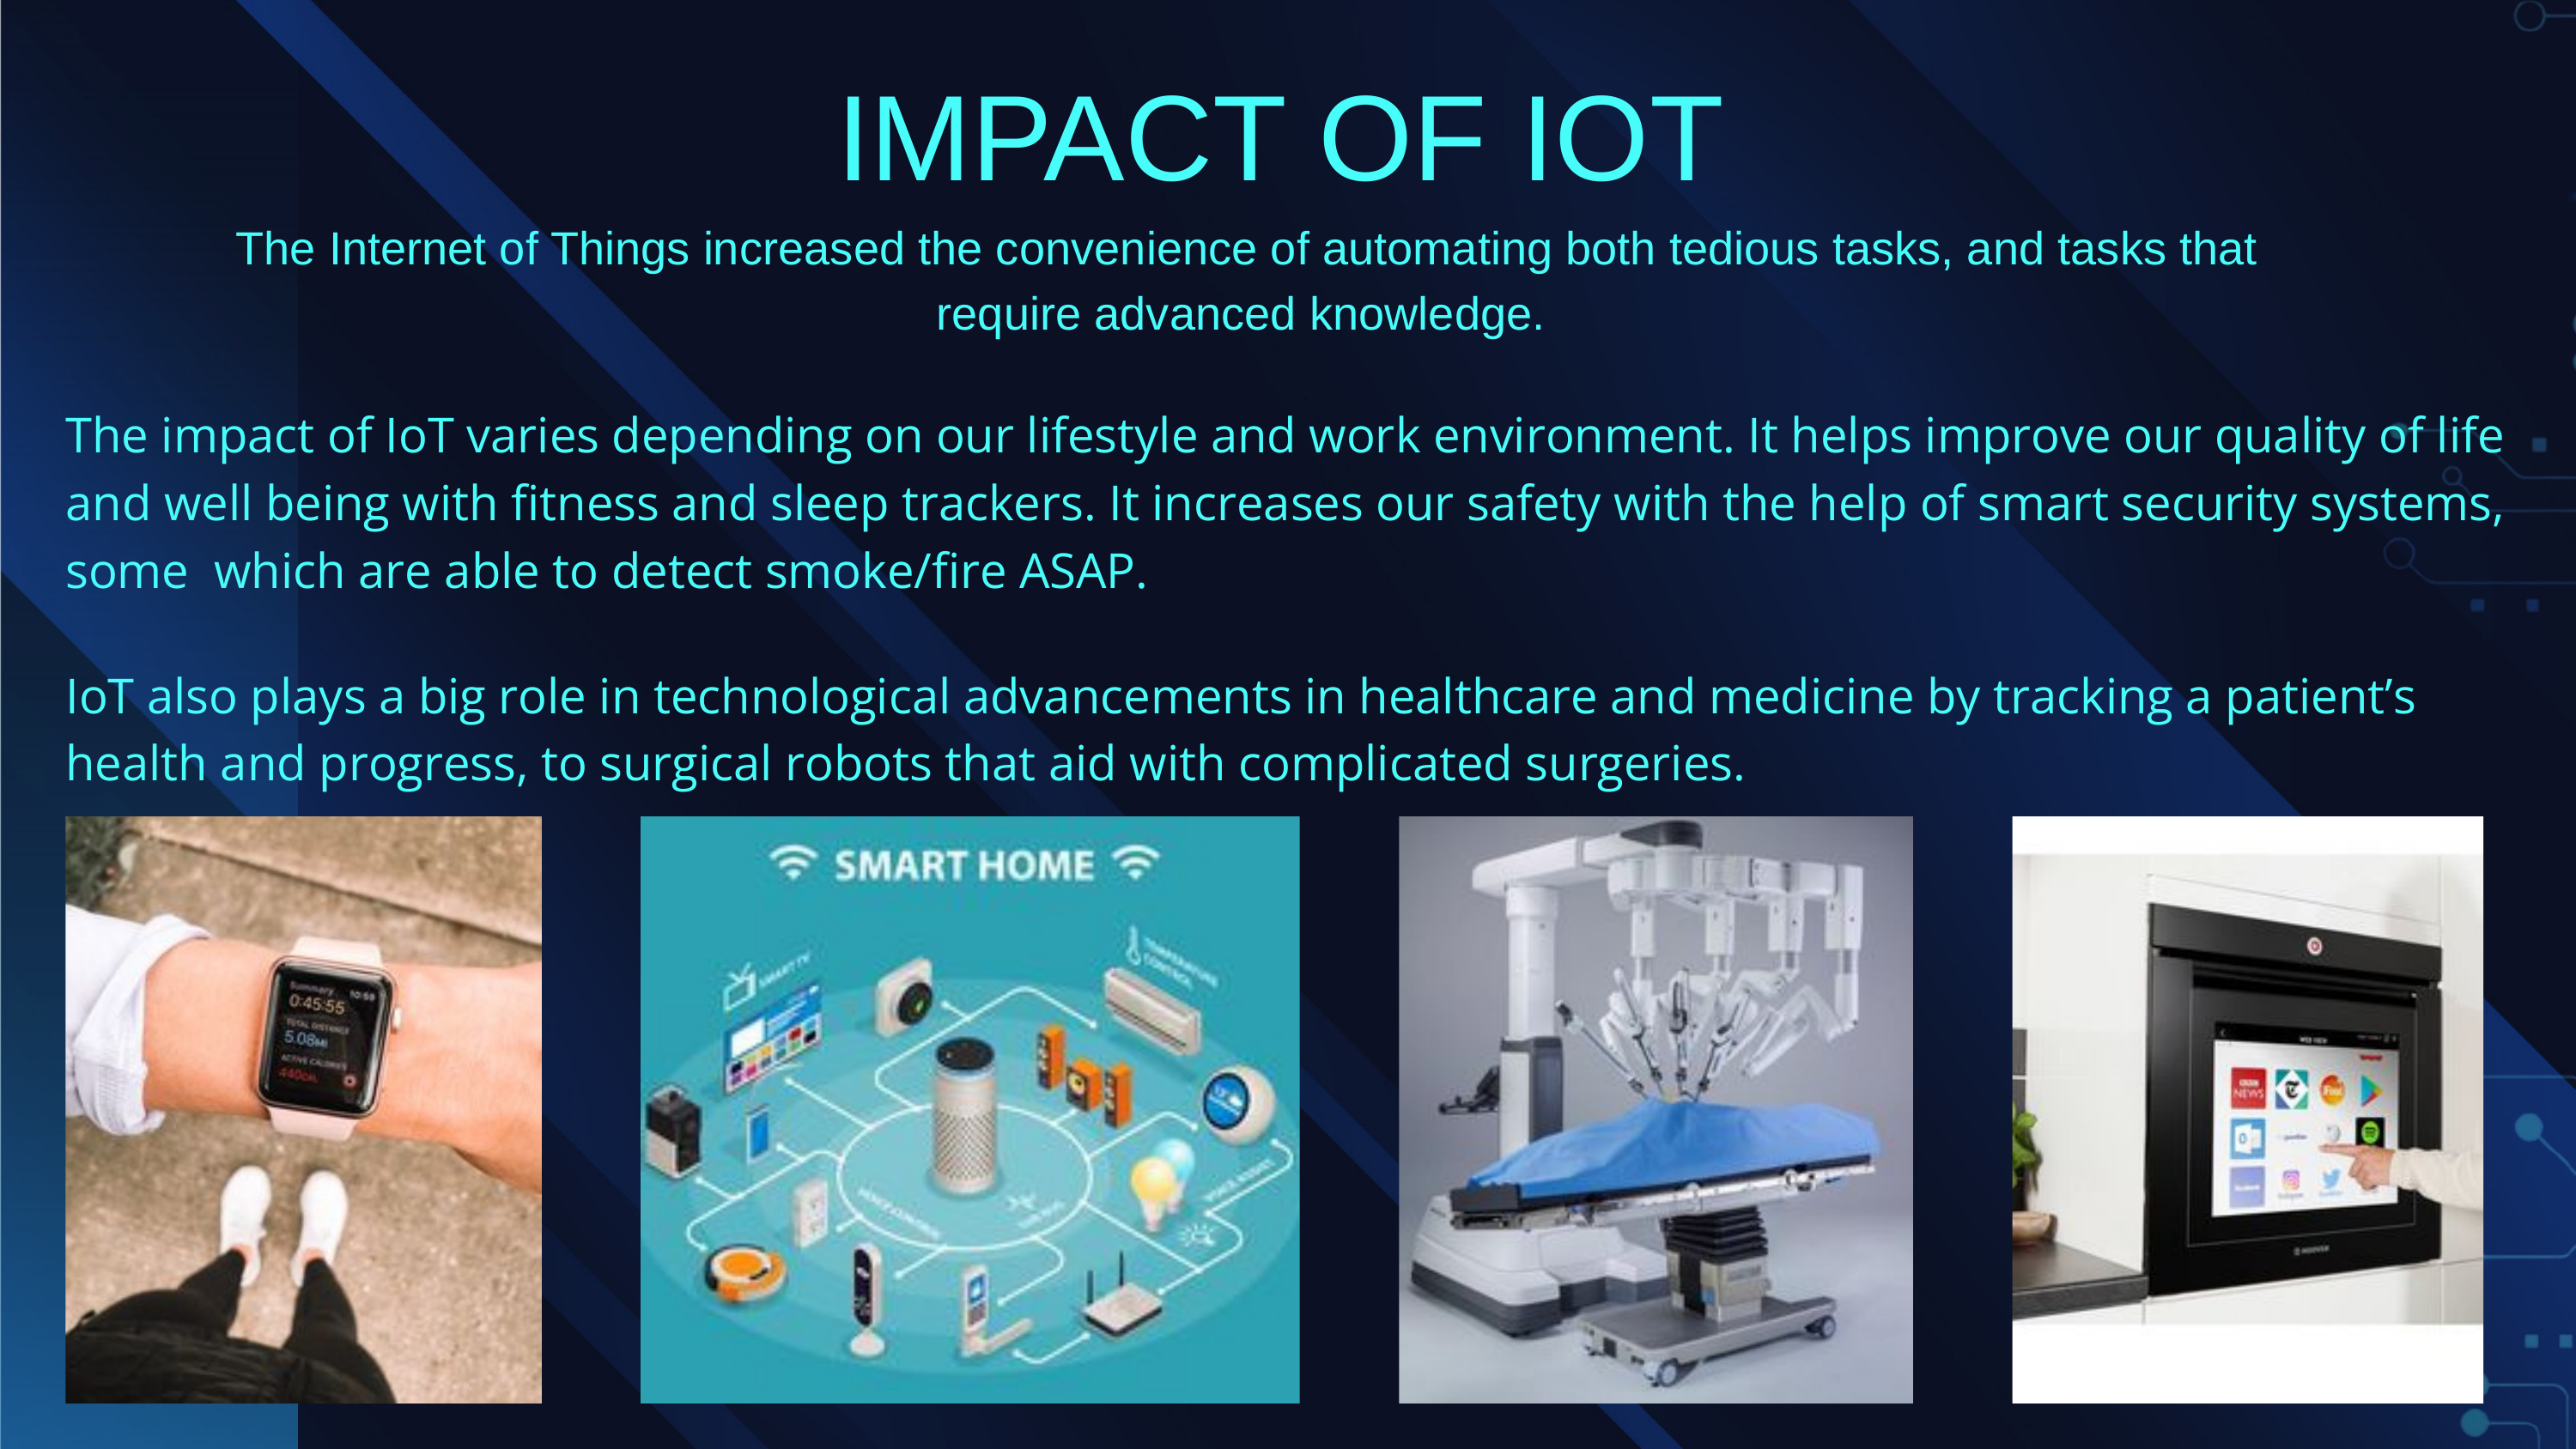

IMPACT OF IOT
The Internet of Things increased the convenience of automating both tedious tasks, and tasks that require advanced knowledge.
The impact of IoT varies depending on our lifestyle and work environment. It helps improve our quality of life and well being with fitness and sleep trackers. It increases our safety with the help of smart security systems, some  which are able to detect smoke/fire ASAP.

IoT also plays a big role in technological advancements in healthcare and medicine by tracking a patient’s health and progress, to surgical robots that aid with complicated surgeries.